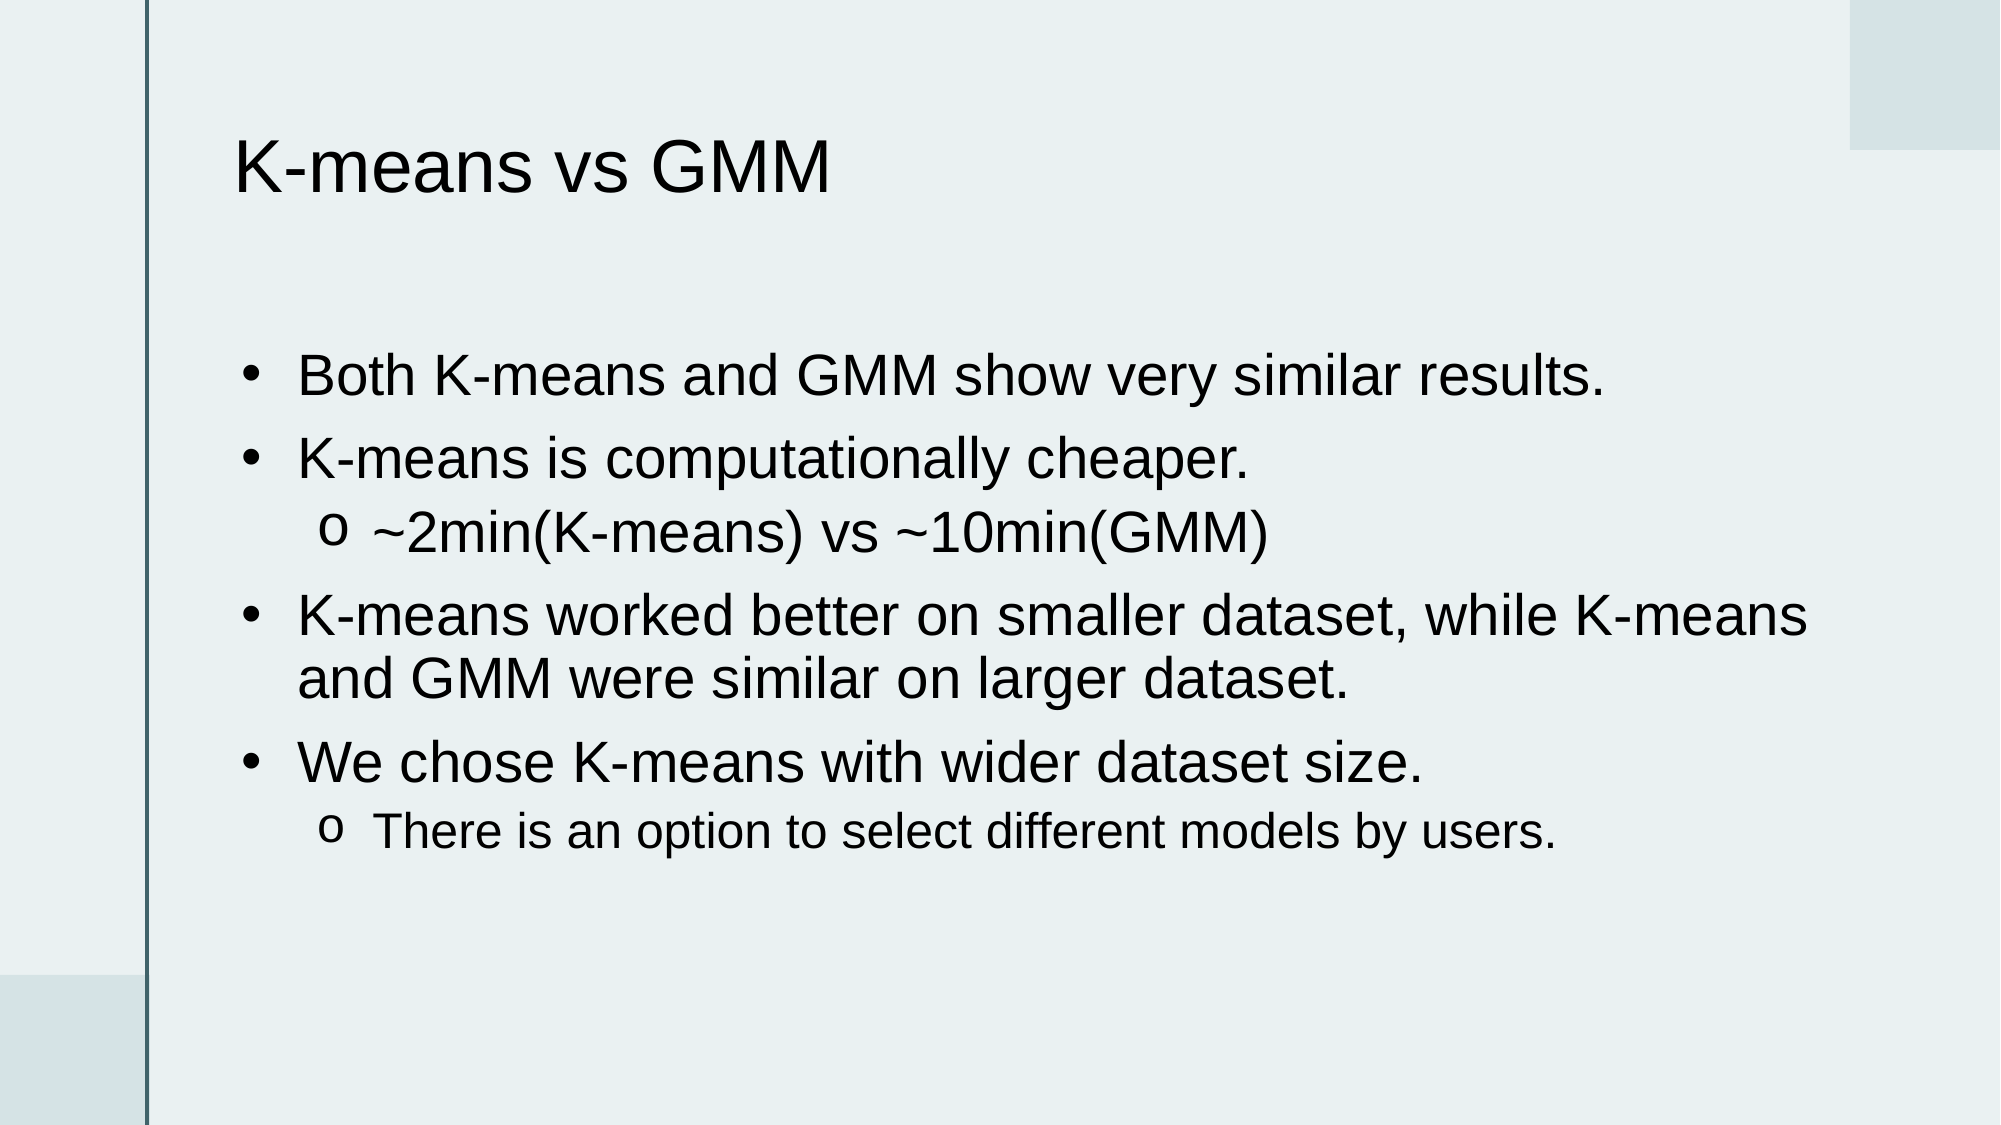

# K-means vs GMM
Both K-means and GMM show very similar results.
K-means is computationally cheaper.
~2min(K-means) vs ~10min(GMM)
K-means worked better on smaller dataset, while K-means and GMM were similar on larger dataset.
We chose K-means with wider dataset size.
There is an option to select different models by users.